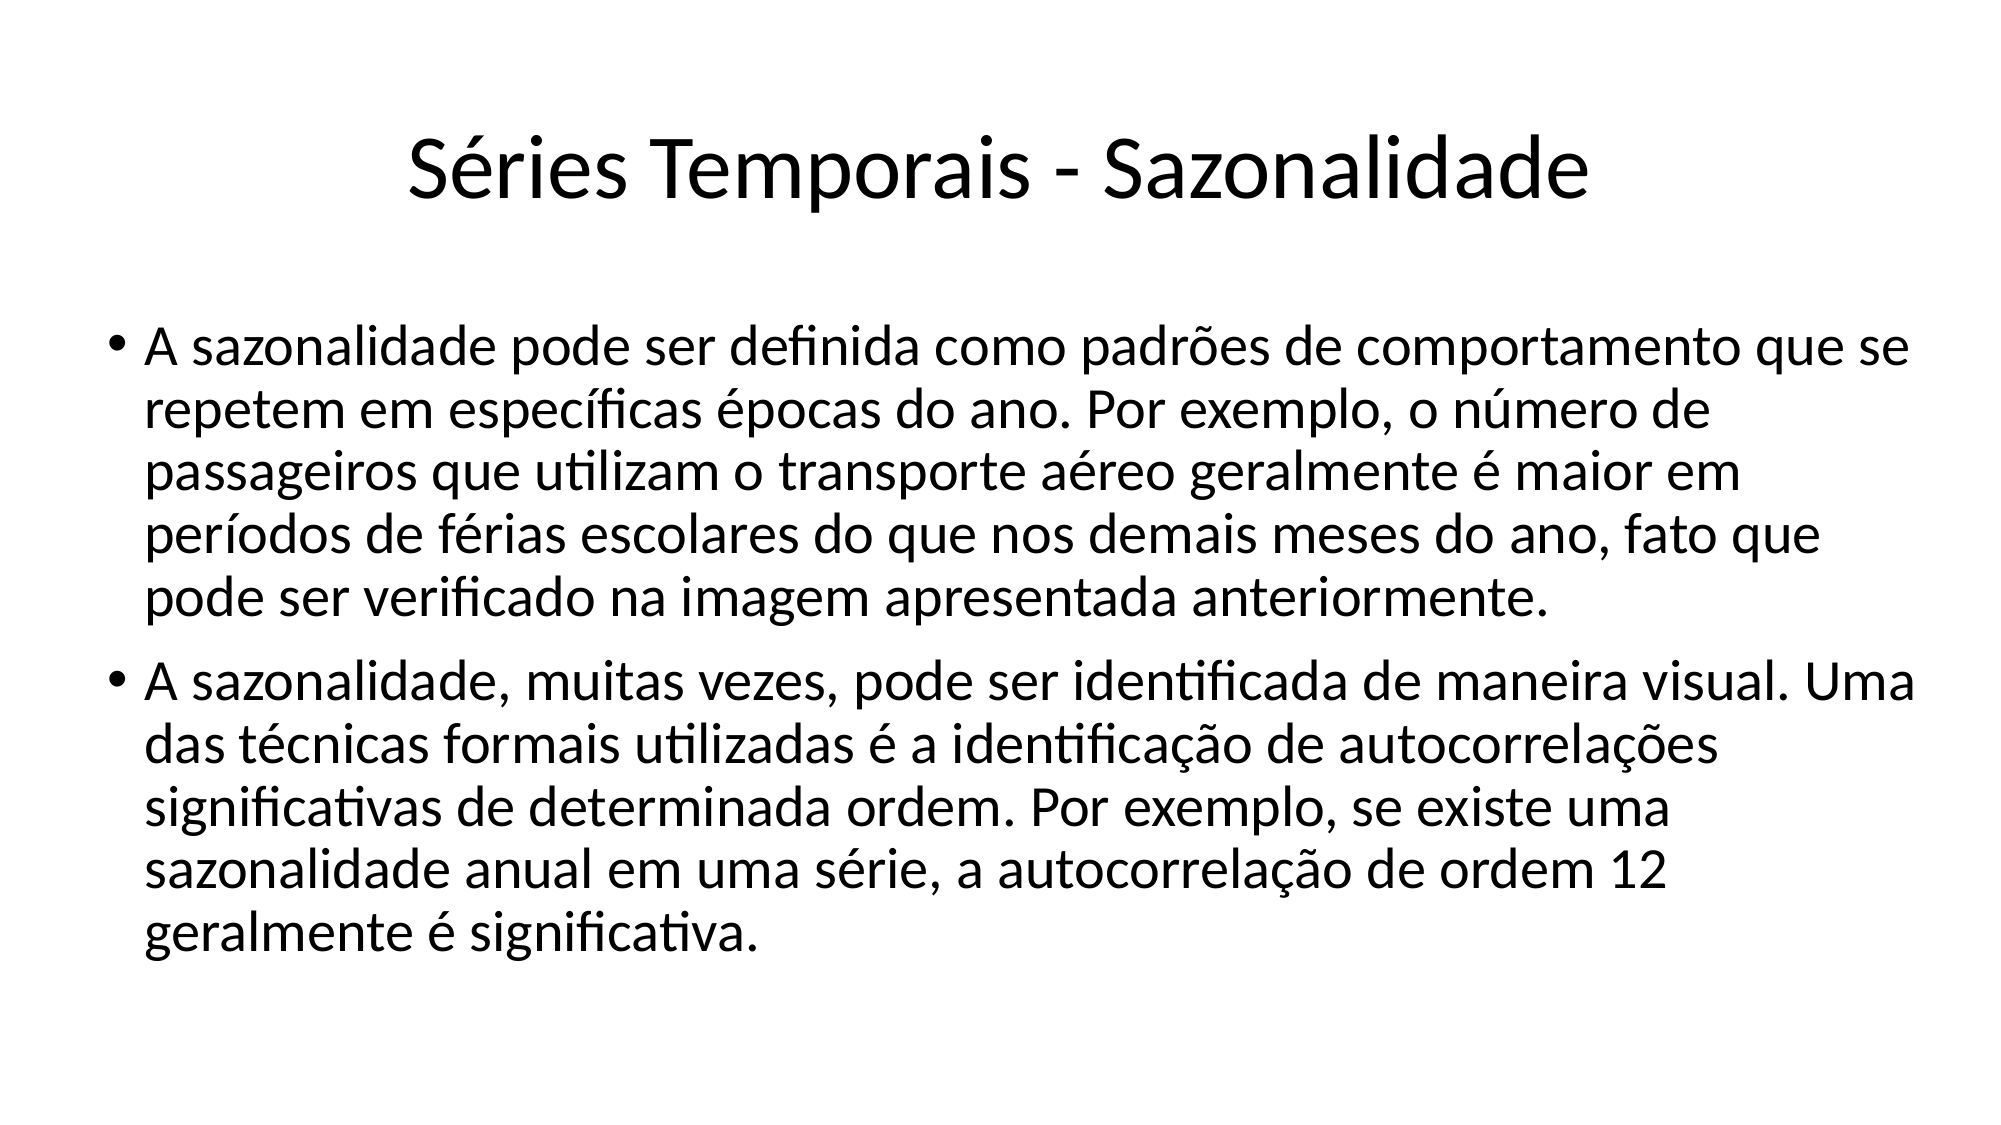

# Séries Temporais - Sazonalidade
A sazonalidade pode ser definida como padrões de comportamento que se repetem em específicas épocas do ano. Por exemplo, o número de passageiros que utilizam o transporte aéreo geralmente é maior em períodos de férias escolares do que nos demais meses do ano, fato que pode ser verificado na imagem apresentada anteriormente.
A sazonalidade, muitas vezes, pode ser identificada de maneira visual. Uma das técnicas formais utilizadas é a identificação de autocorrelações significativas de determinada ordem. Por exemplo, se existe uma sazonalidade anual em uma série, a autocorrelação de ordem 12 geralmente é significativa.